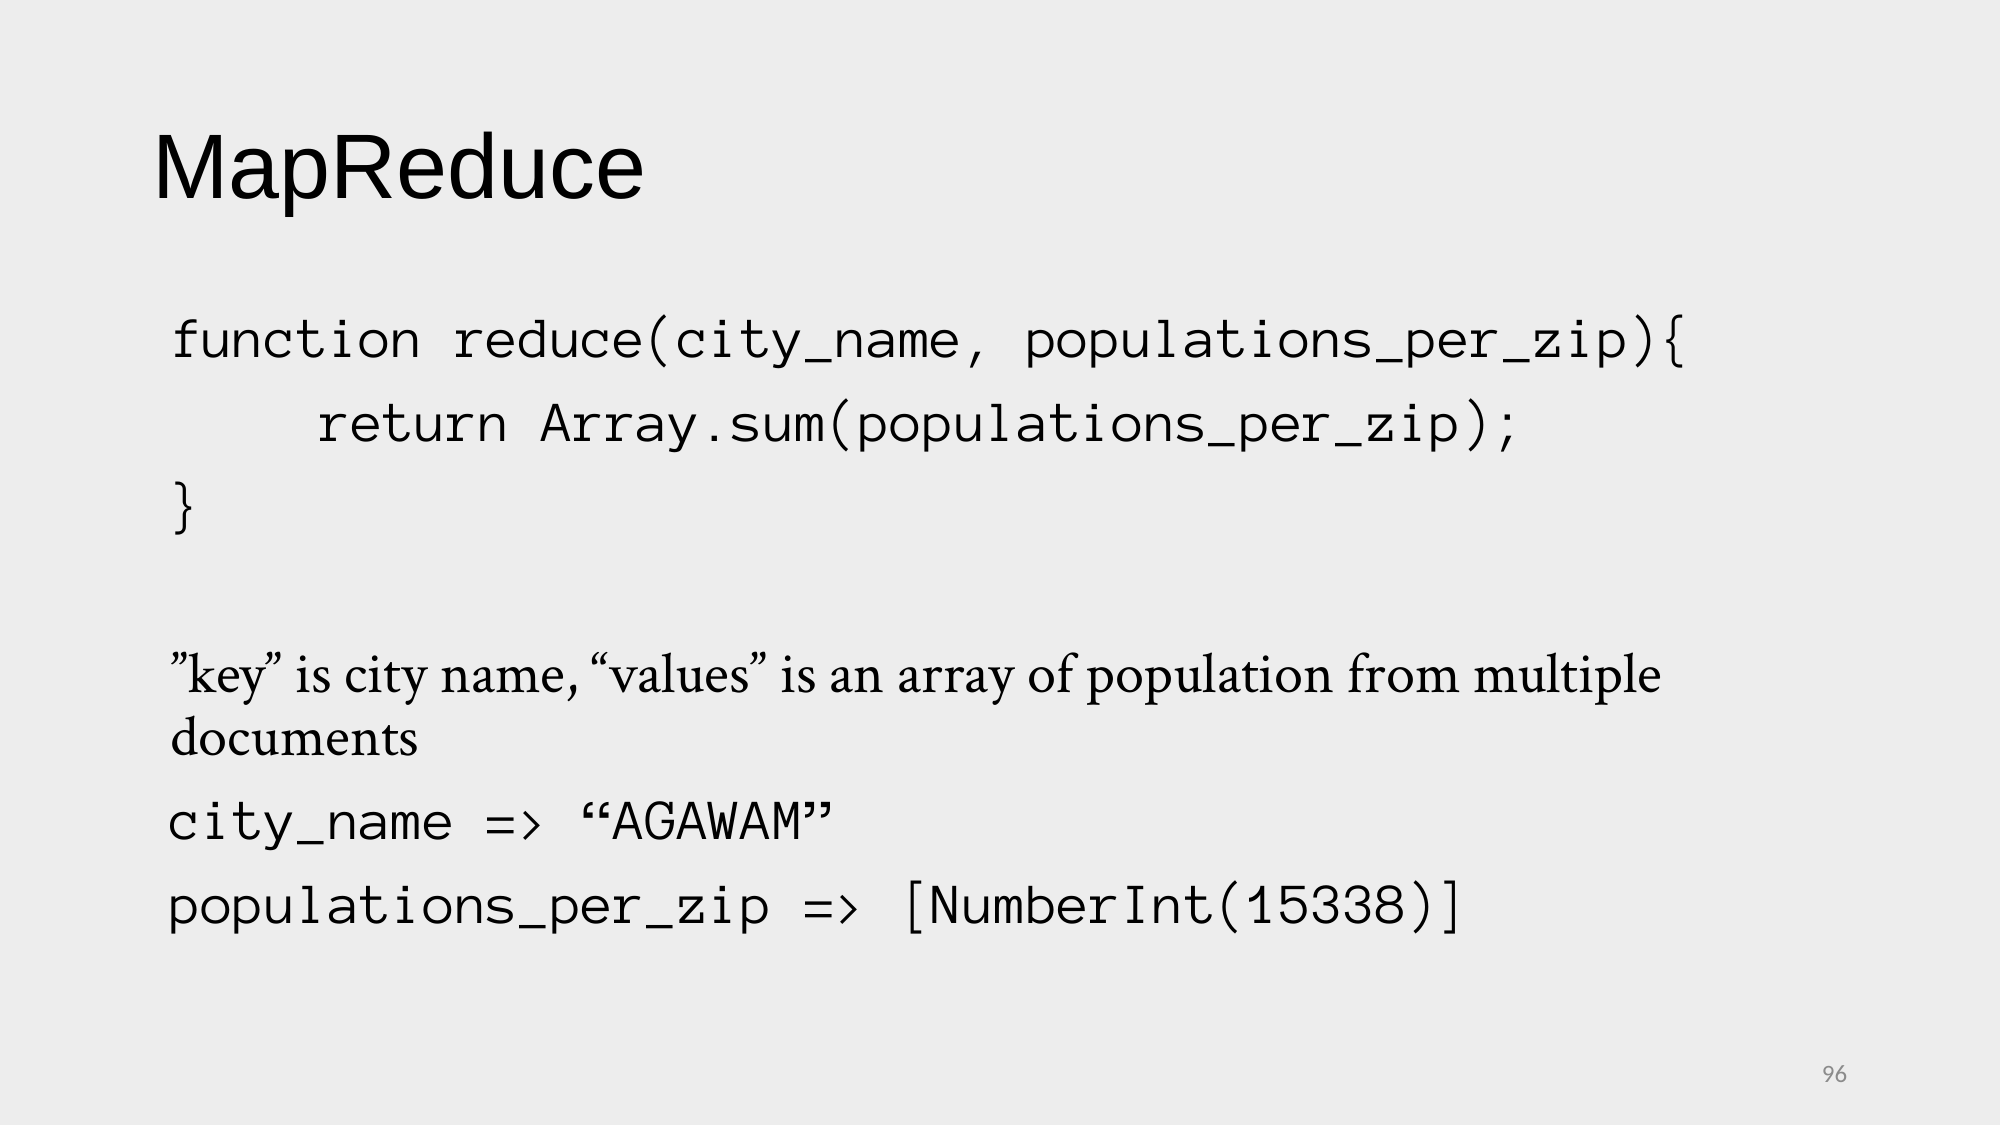

# MapReduce
function reduce(city_name, populations_per_zip){
	return Array.sum(populations_per_zip);
}

”key” is city name, “values” is an array of population from multiple documents
city_name => “AGAWAM”
populations_per_zip => [NumberInt(15338)]
96